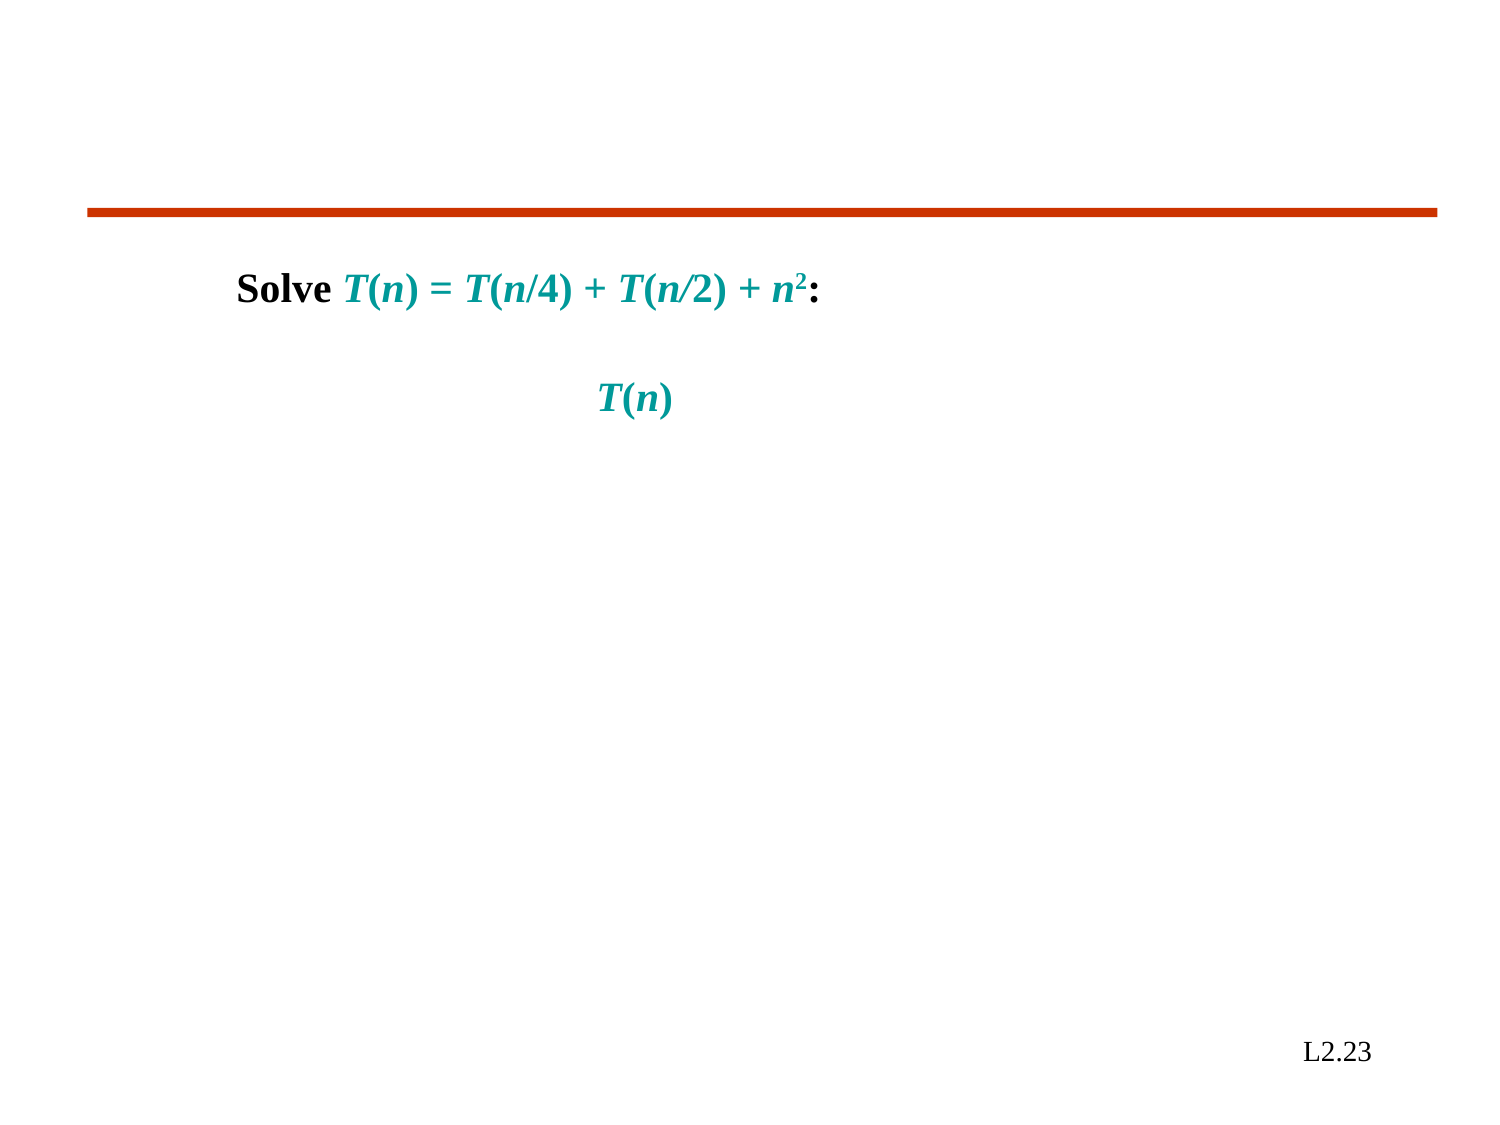

Solve T(n) = T(n/4) + T(n/2) + n2:
T(n)
L2.23